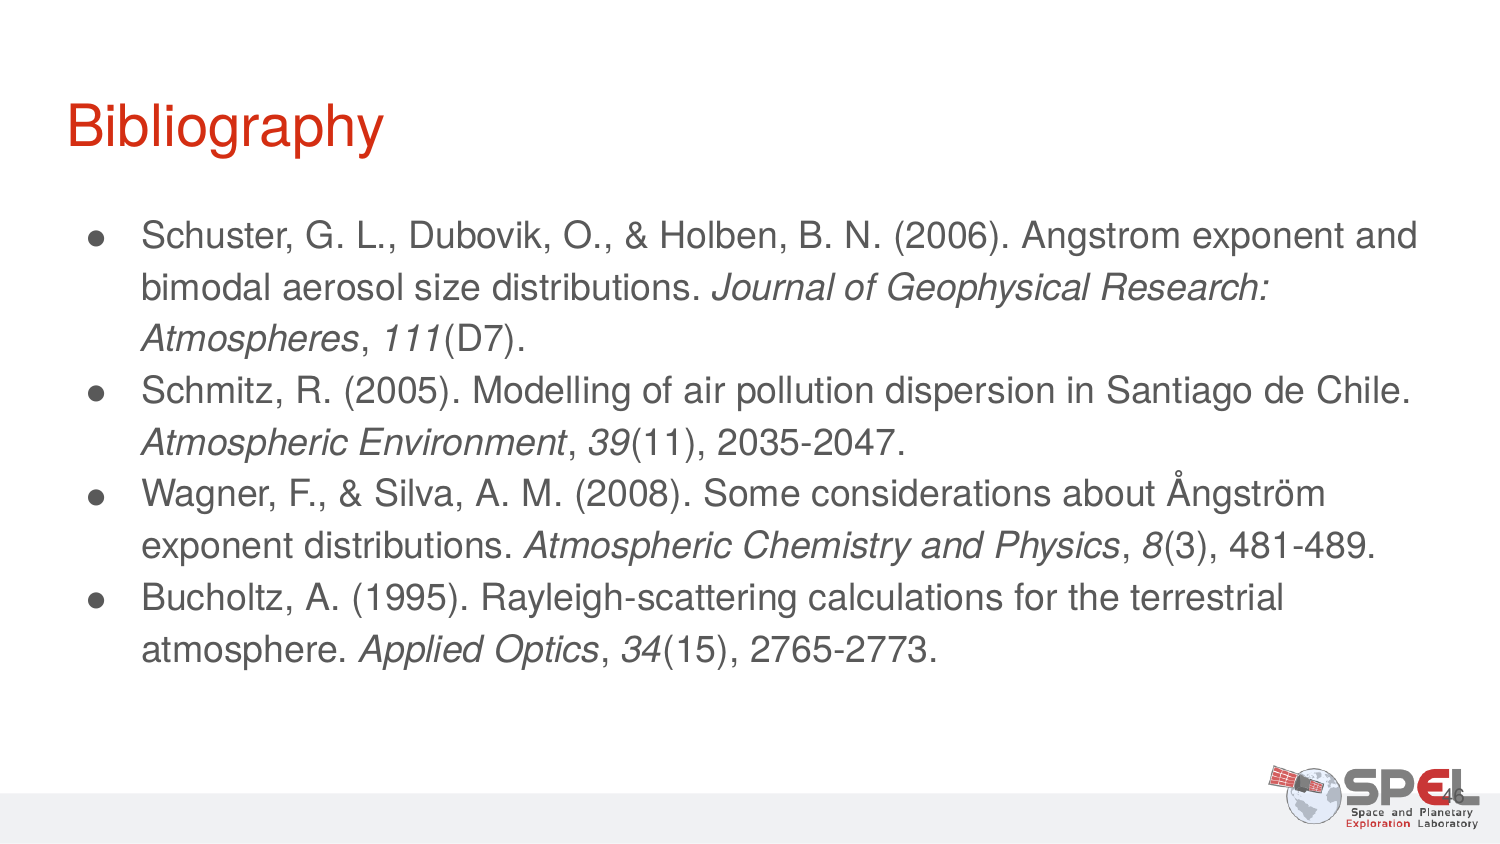

# Bibliography
Schuster, G. L., Dubovik, O., & Holben, B. N. (2006). Angstrom exponent and bimodal aerosol size distributions. Journal of Geophysical Research: Atmospheres, 111(D7).
Schmitz, R. (2005). Modelling of air pollution dispersion in Santiago de Chile. Atmospheric Environment, 39(11), 2035-2047.
Wagner, F., & Silva, A. M. (2008). Some considerations about Ångström exponent distributions. Atmospheric Chemistry and Physics, 8(3), 481-489.
Bucholtz, A. (1995). Rayleigh-scattering calculations for the terrestrial atmosphere. Applied Optics, 34(15), 2765-2773.

46